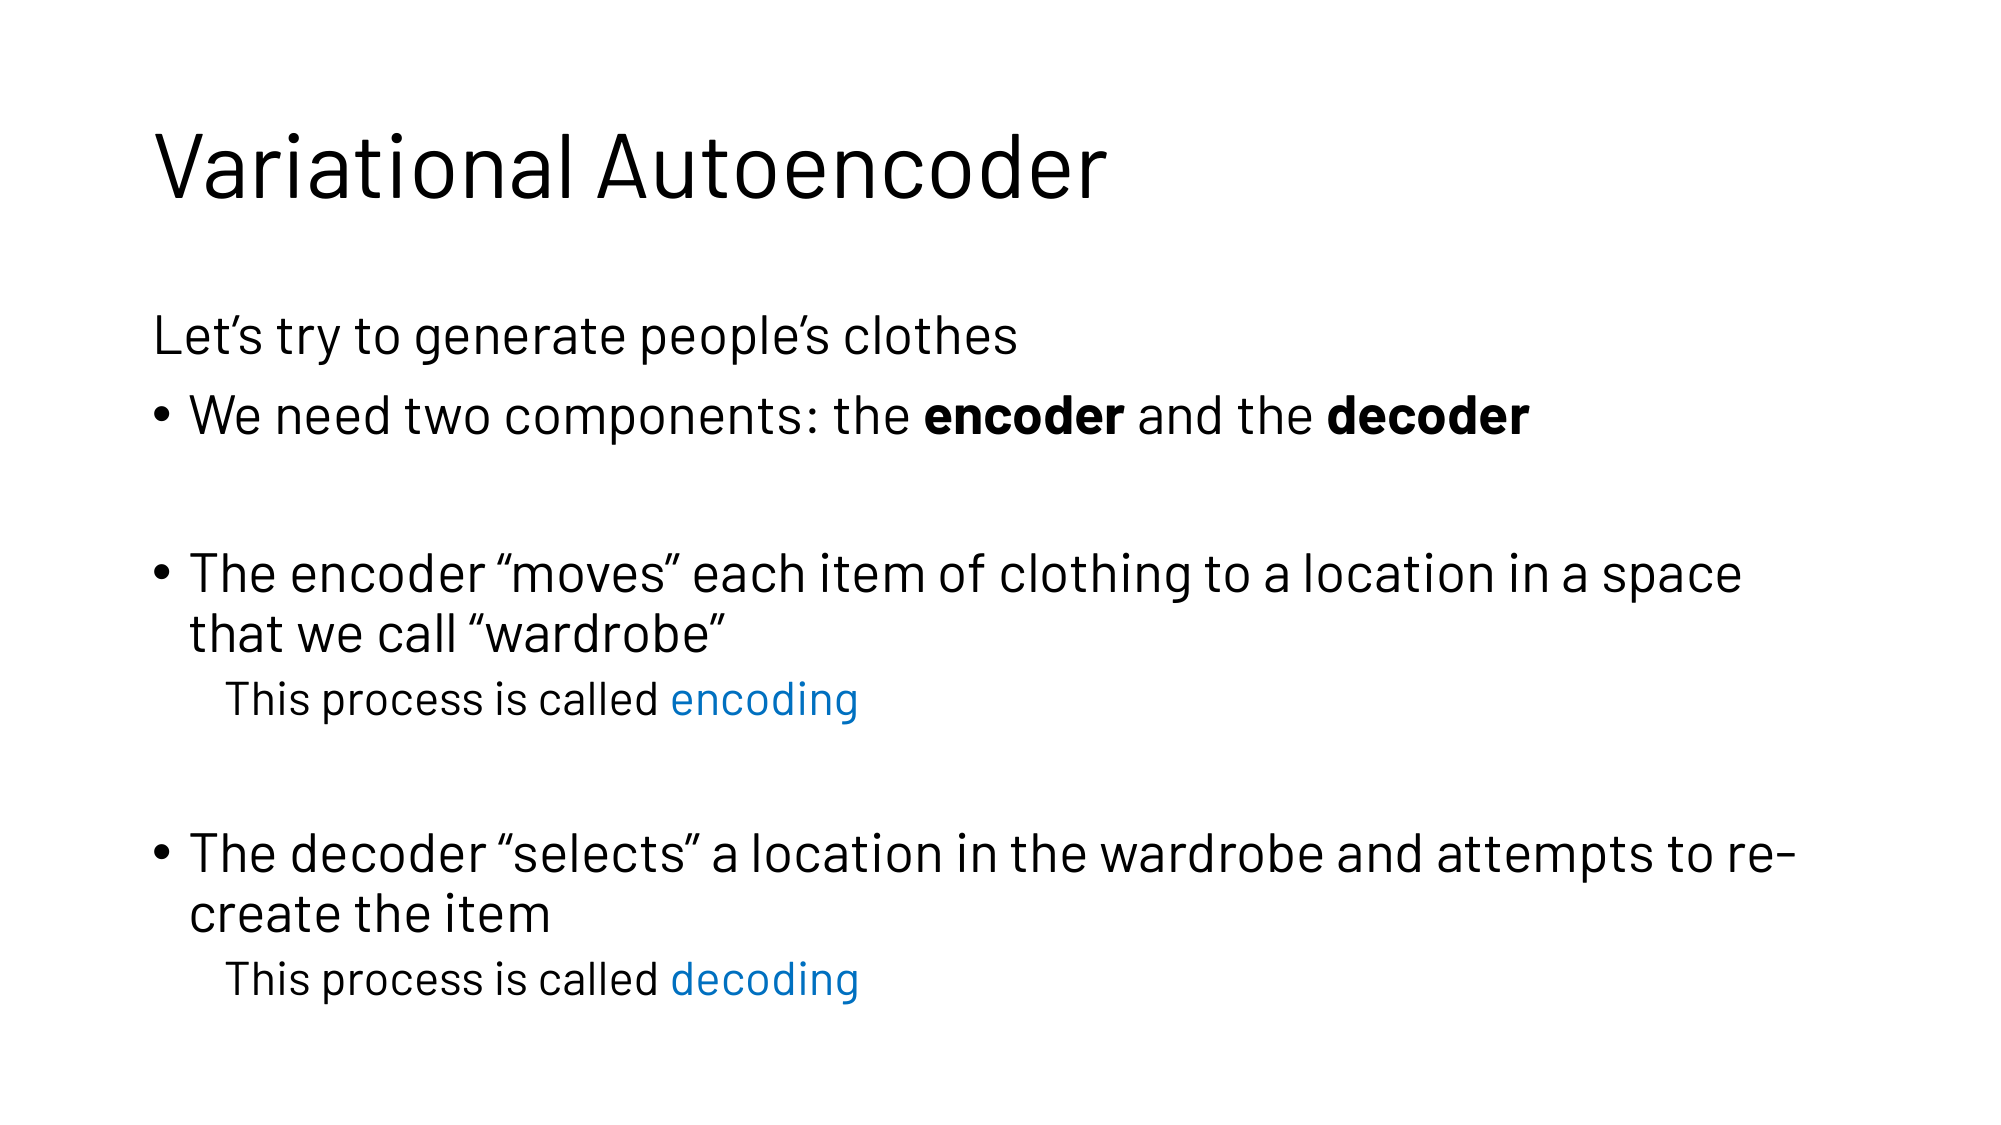

# Variational Autoencoder
Let’s try to generate people’s clothes
We need two components: the encoder and the decoder

The encoder “moves” each item of clothing to a location in a space that we call “wardrobe”
This process is called encoding

The decoder “selects” a location in the wardrobe and attempts to re-create the item
This process is called decoding